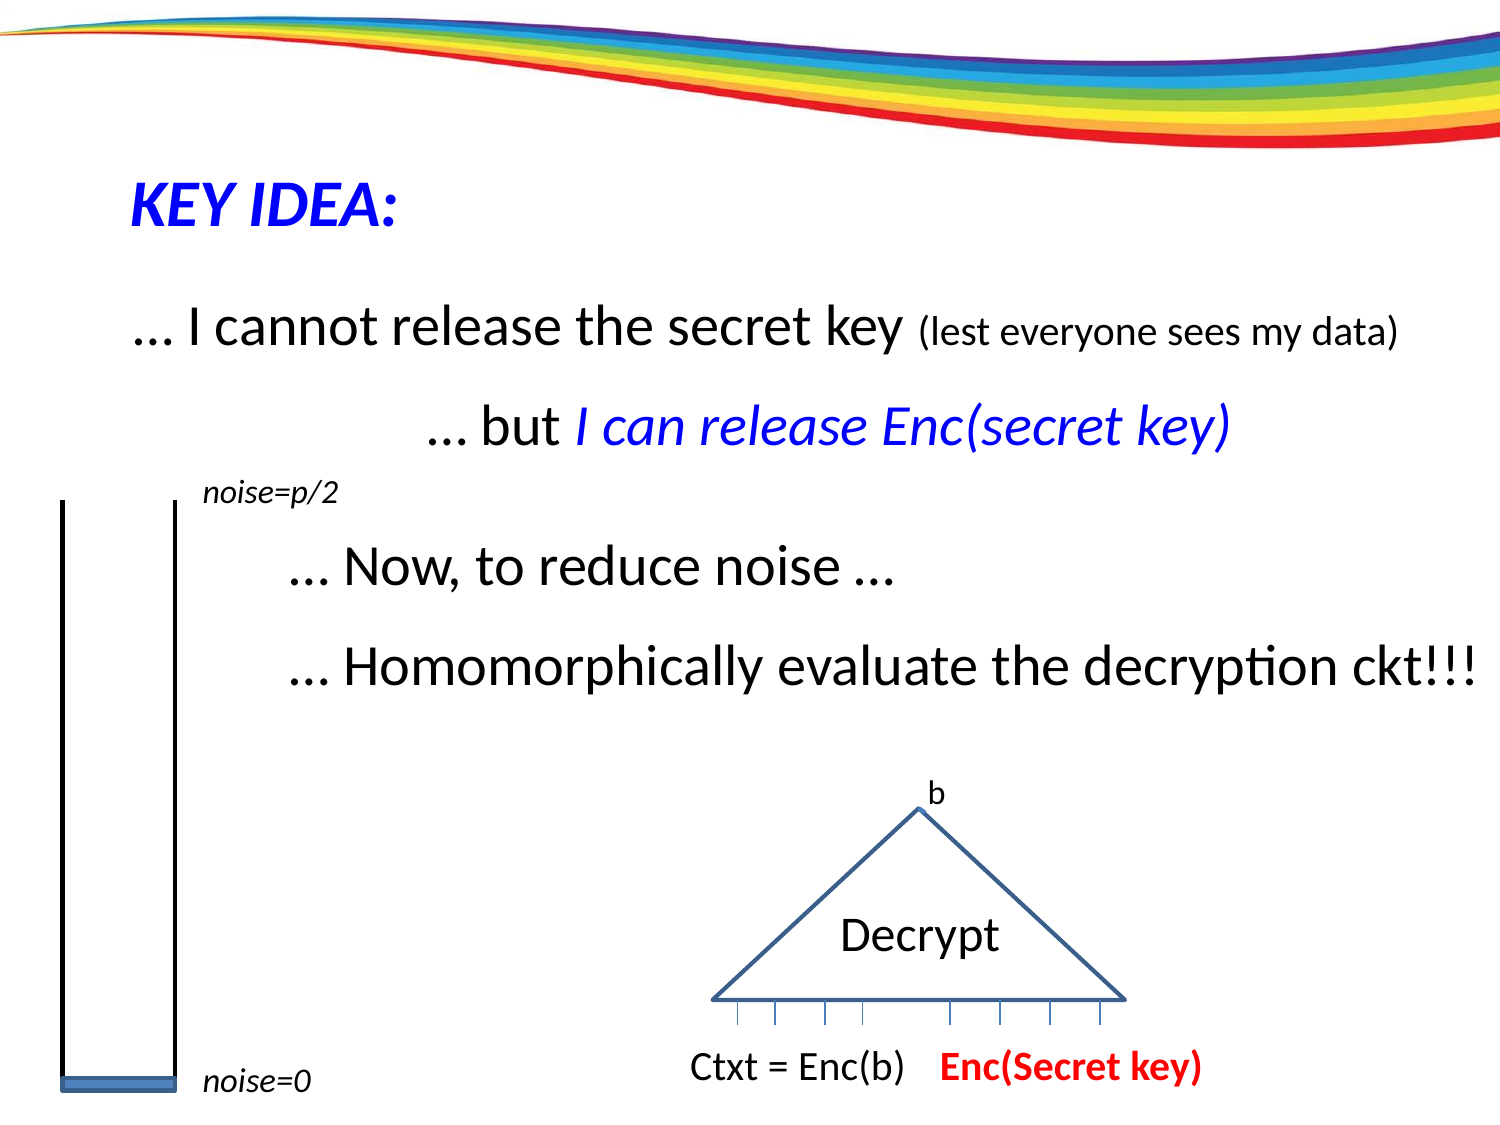

KEY IDEA:
… I cannot release the secret key (lest everyone sees my data)
… but I can release Enc(secret key)
noise=p/2
… Now, to reduce noise …
… Homomorphically evaluate the decryption ckt!!!
b

Decrypt
Ctxt = Enc(b)
Enc(Secret key)
noise=0